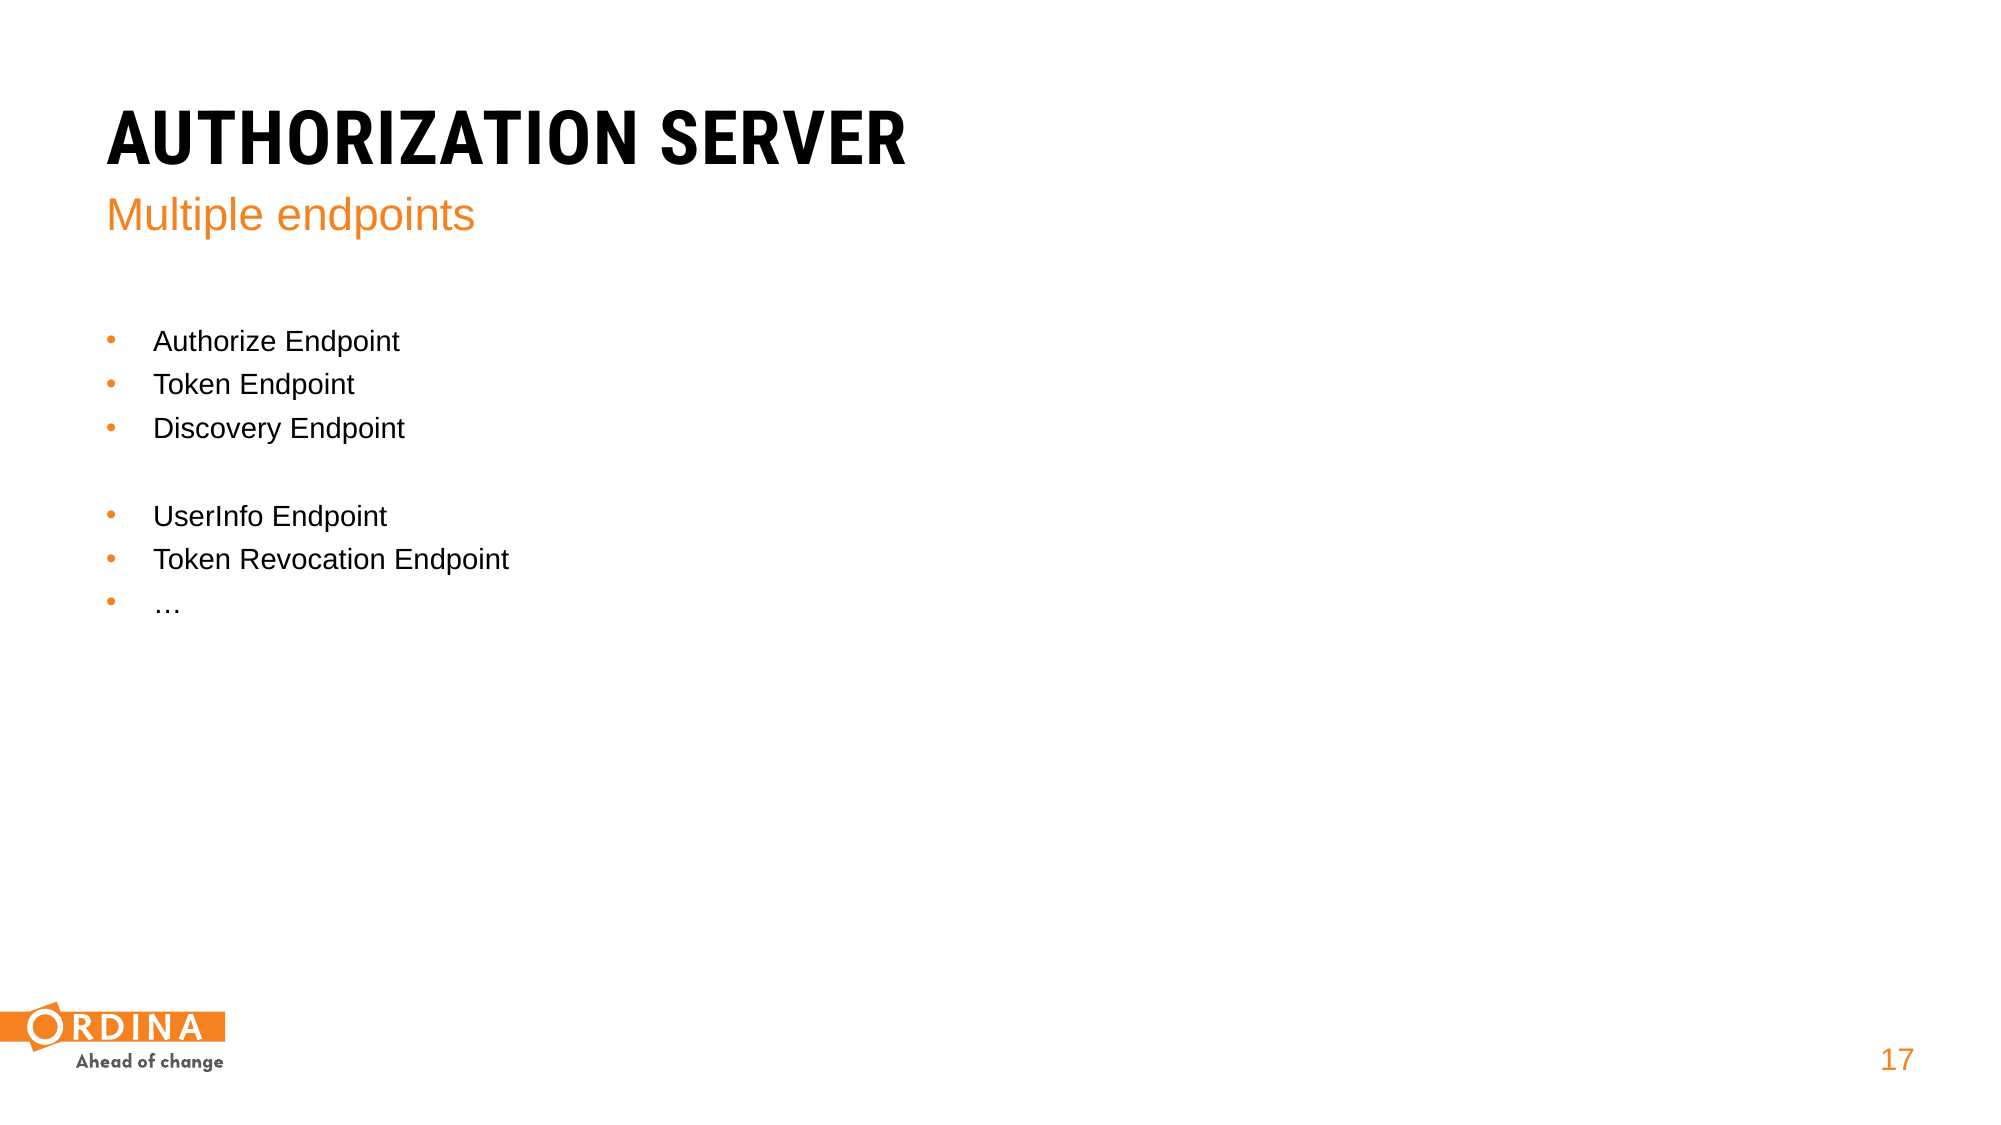

# Authorization Server
Multiple endpoints
Authorize Endpoint
Token Endpoint
Discovery Endpoint
UserInfo Endpoint
Token Revocation Endpoint
…
 17